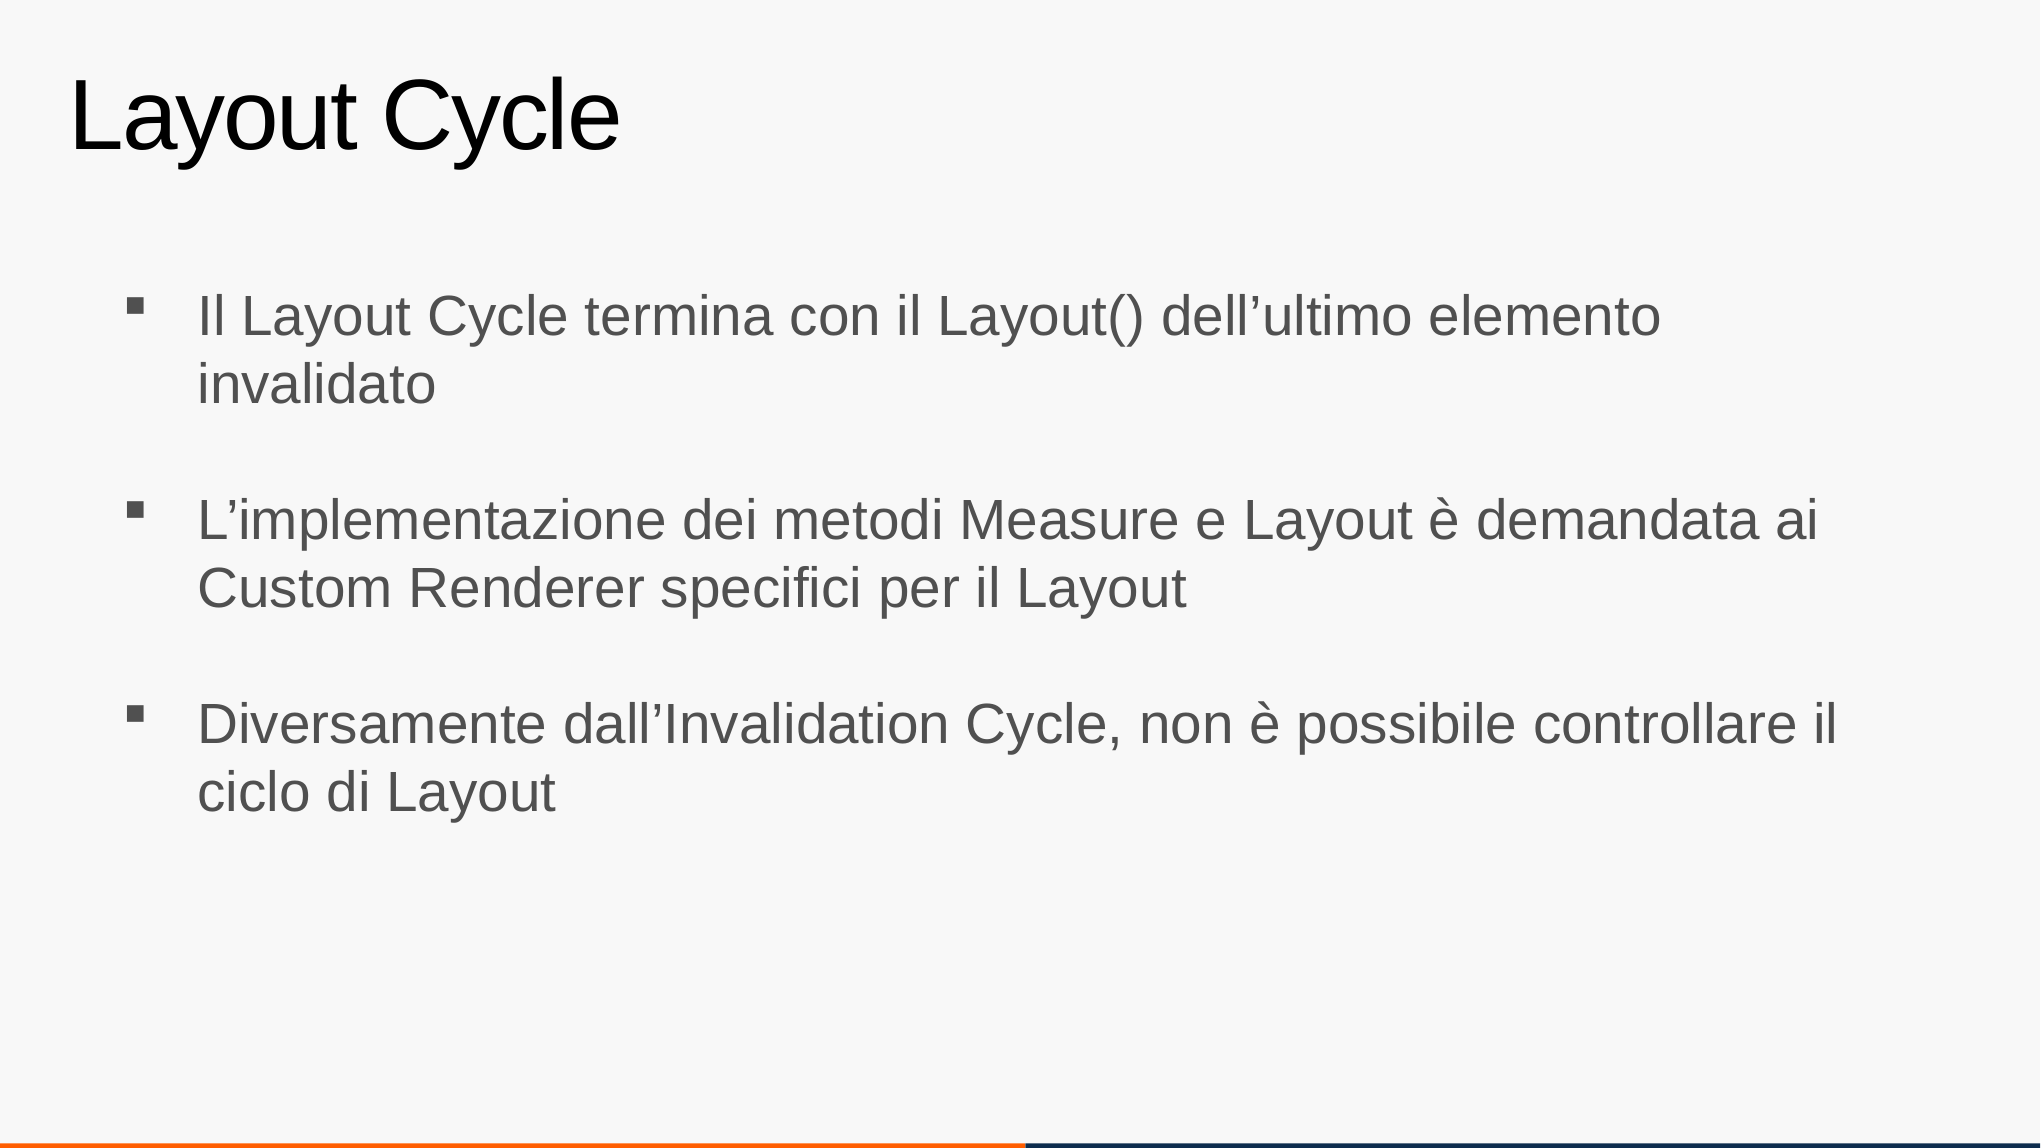

# Layout Cycle
Il Layout Cycle termina con il Layout() dell’ultimo elemento invalidato

L’implementazione dei metodi Measure e Layout è demandata ai Custom Renderer specifici per il Layout

Diversamente dall’Invalidation Cycle, non è possibile controllare il ciclo di Layout